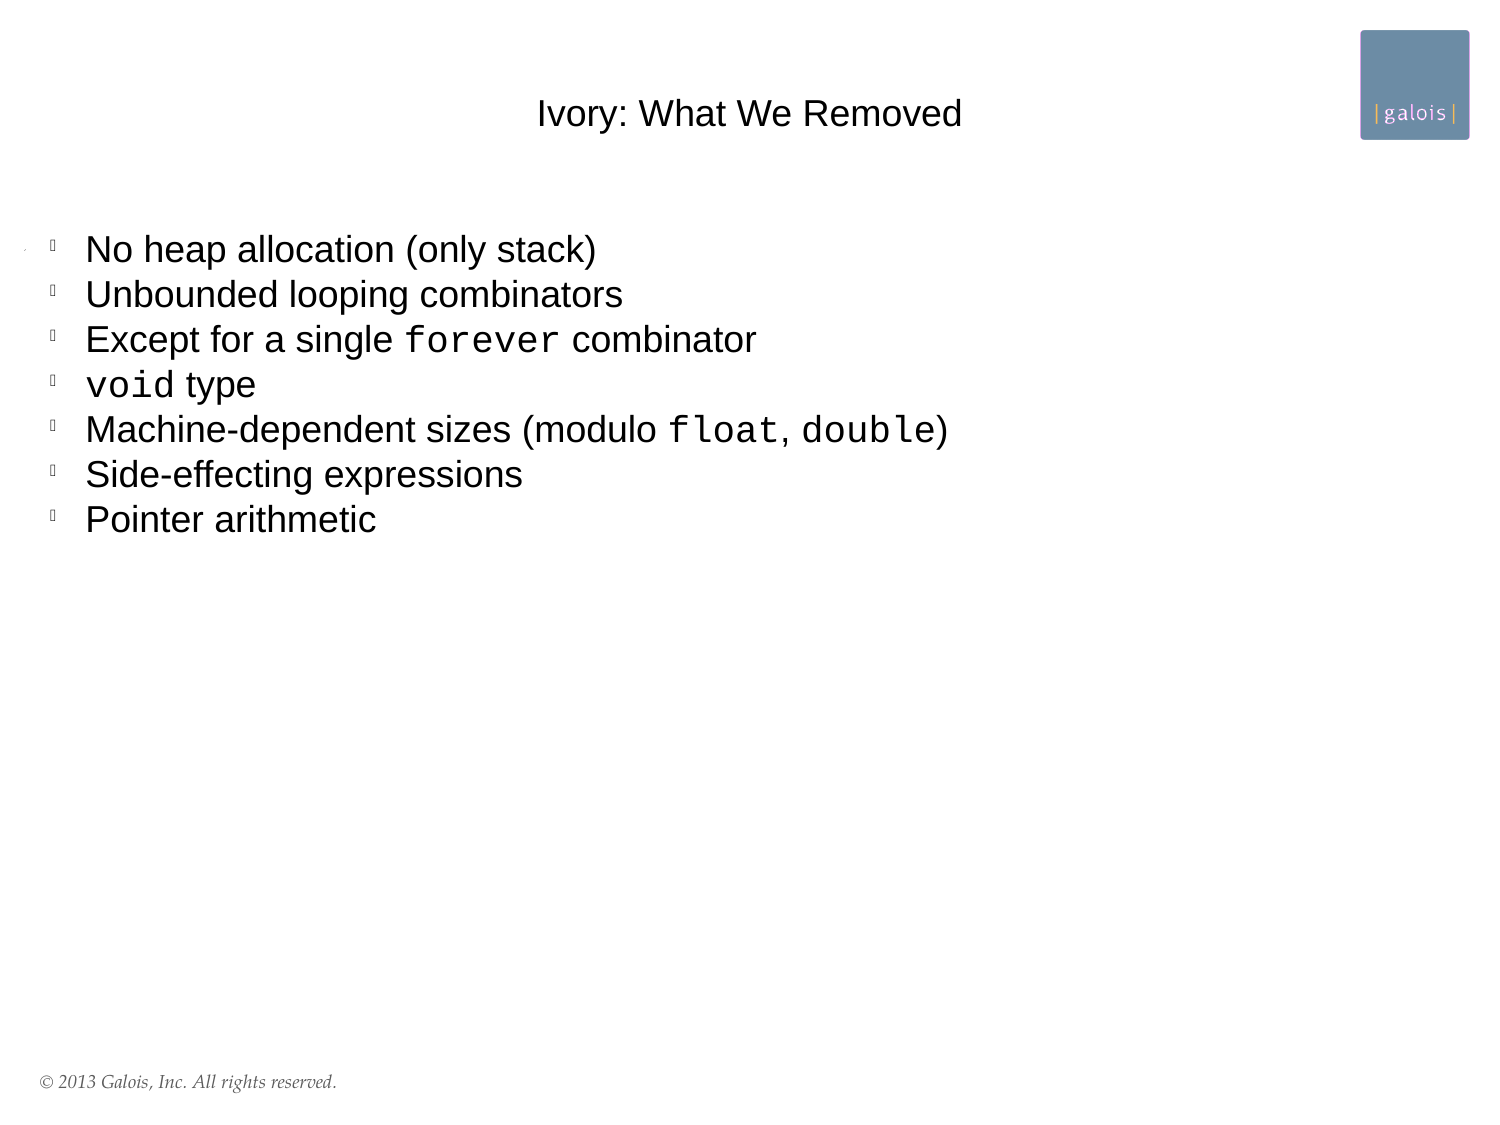

Ivory: What We Removed
No heap allocation (only stack)
Unbounded looping combinators
Except for a single forever combinator
void type
Machine-dependent sizes (modulo float, double)
Side-effecting expressions
Pointer arithmetic